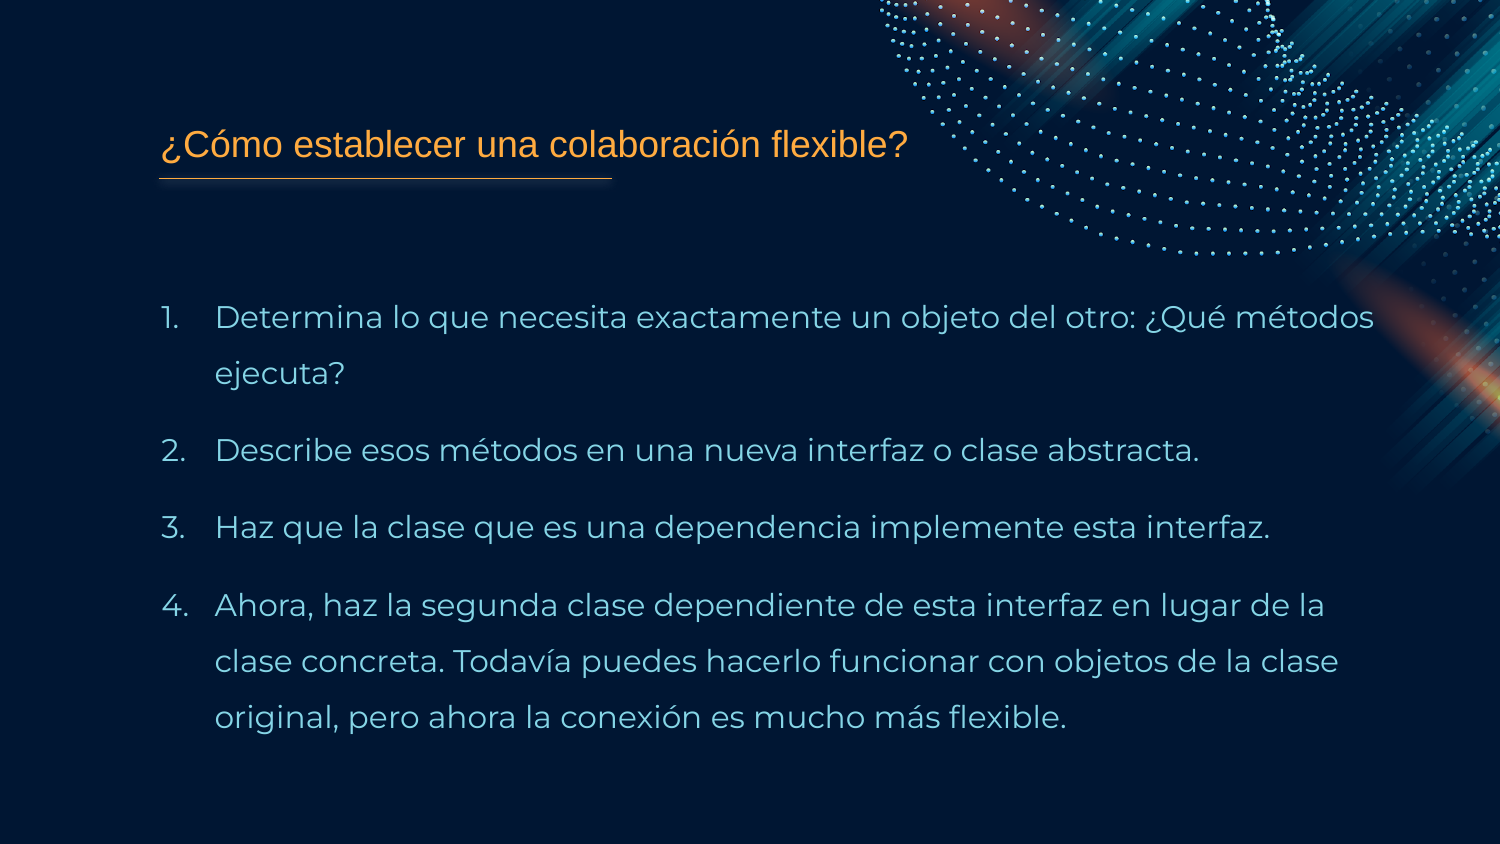

¿Cómo establecer una colaboración flexible?
Determina lo que necesita exactamente un objeto del otro: ¿Qué métodos ejecuta?
Describe esos métodos en una nueva interfaz o clase abstracta.
Haz que la clase que es una dependencia implemente esta interfaz.
Ahora, haz la segunda clase dependiente de esta interfaz en lugar de la clase concreta. Todavía puedes hacerlo funcionar con objetos de la clase original, pero ahora la conexión es mucho más flexible.